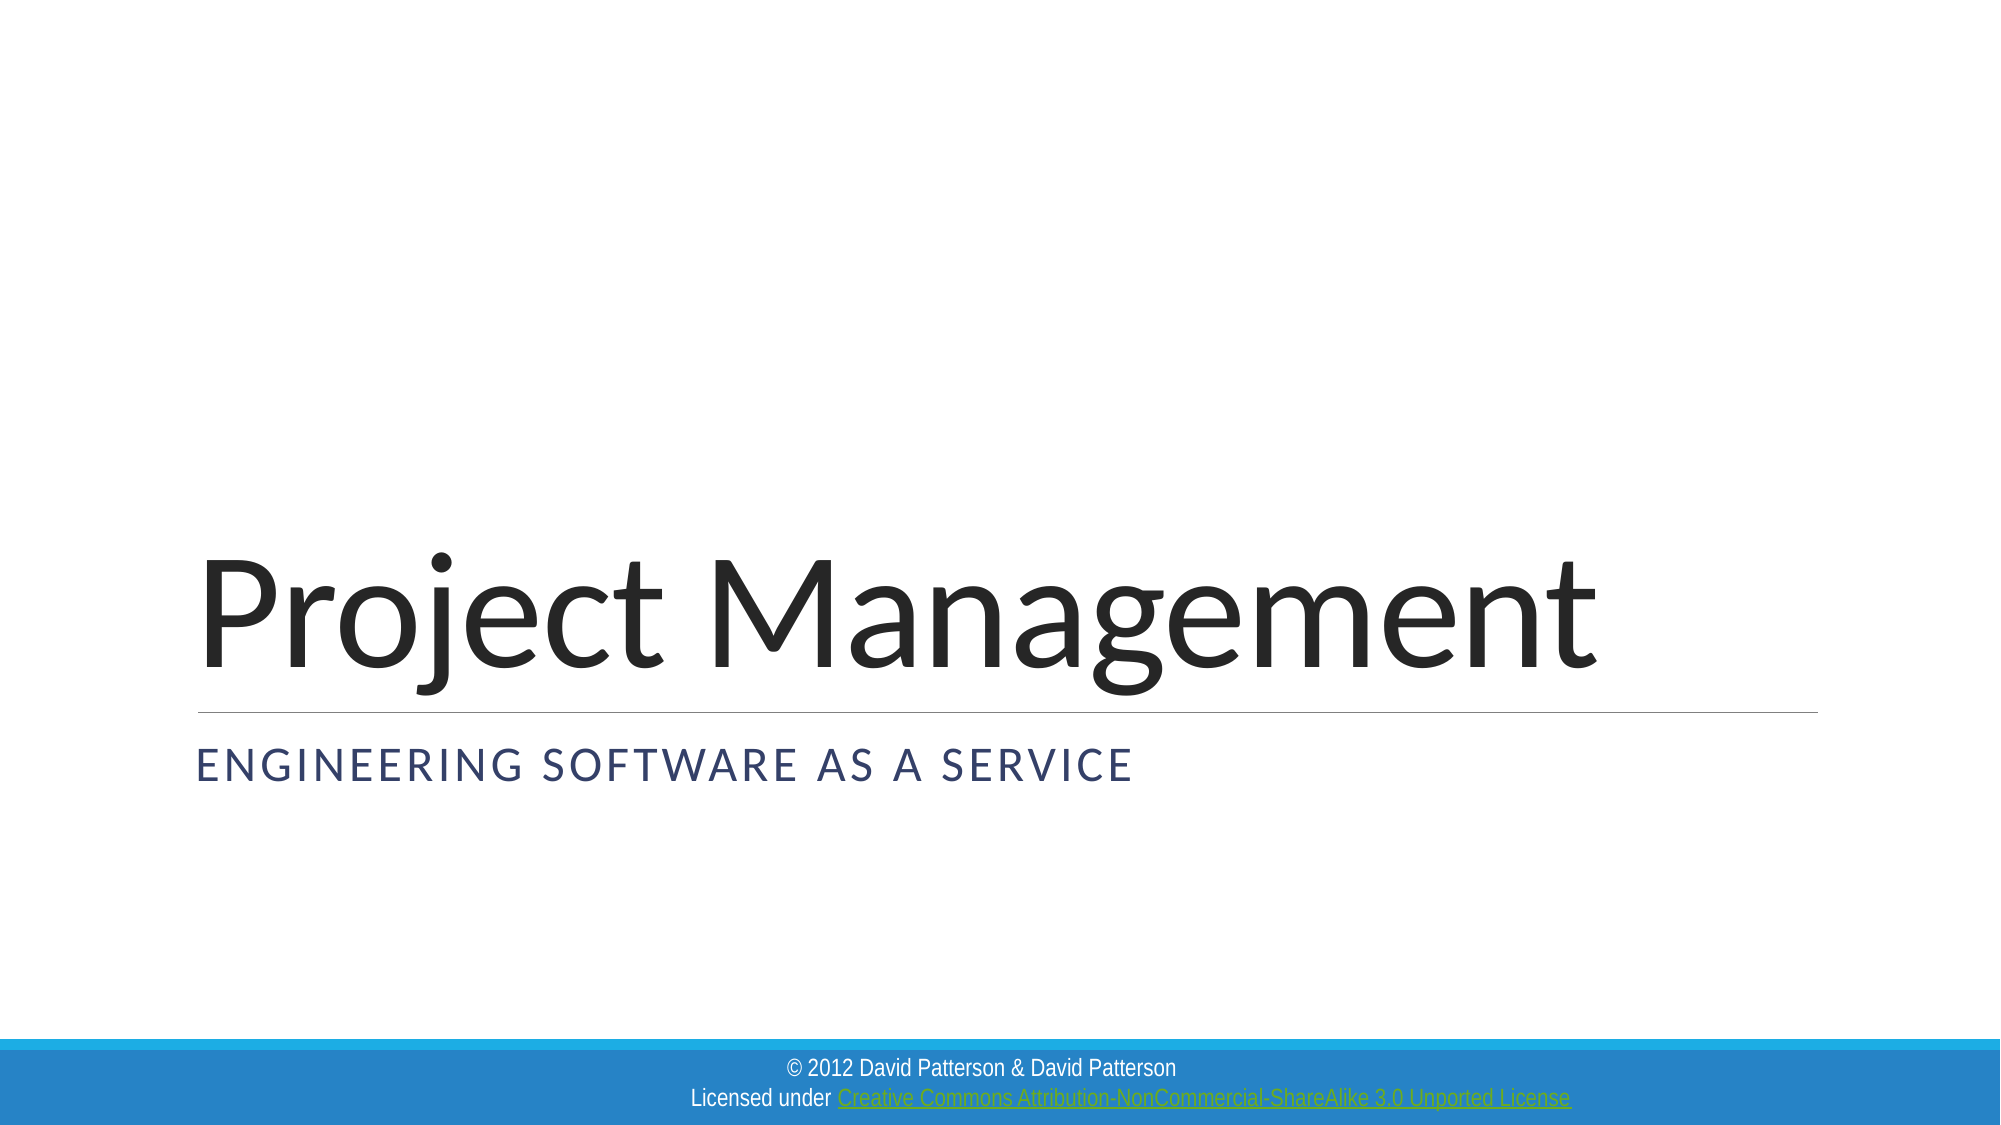

# Project Management
Engineering Software as a Service
© 2012 David Patterson & David Patterson
Licensed under Creative Commons Attribution-NonCommercial-ShareAlike 3.0 Unported License